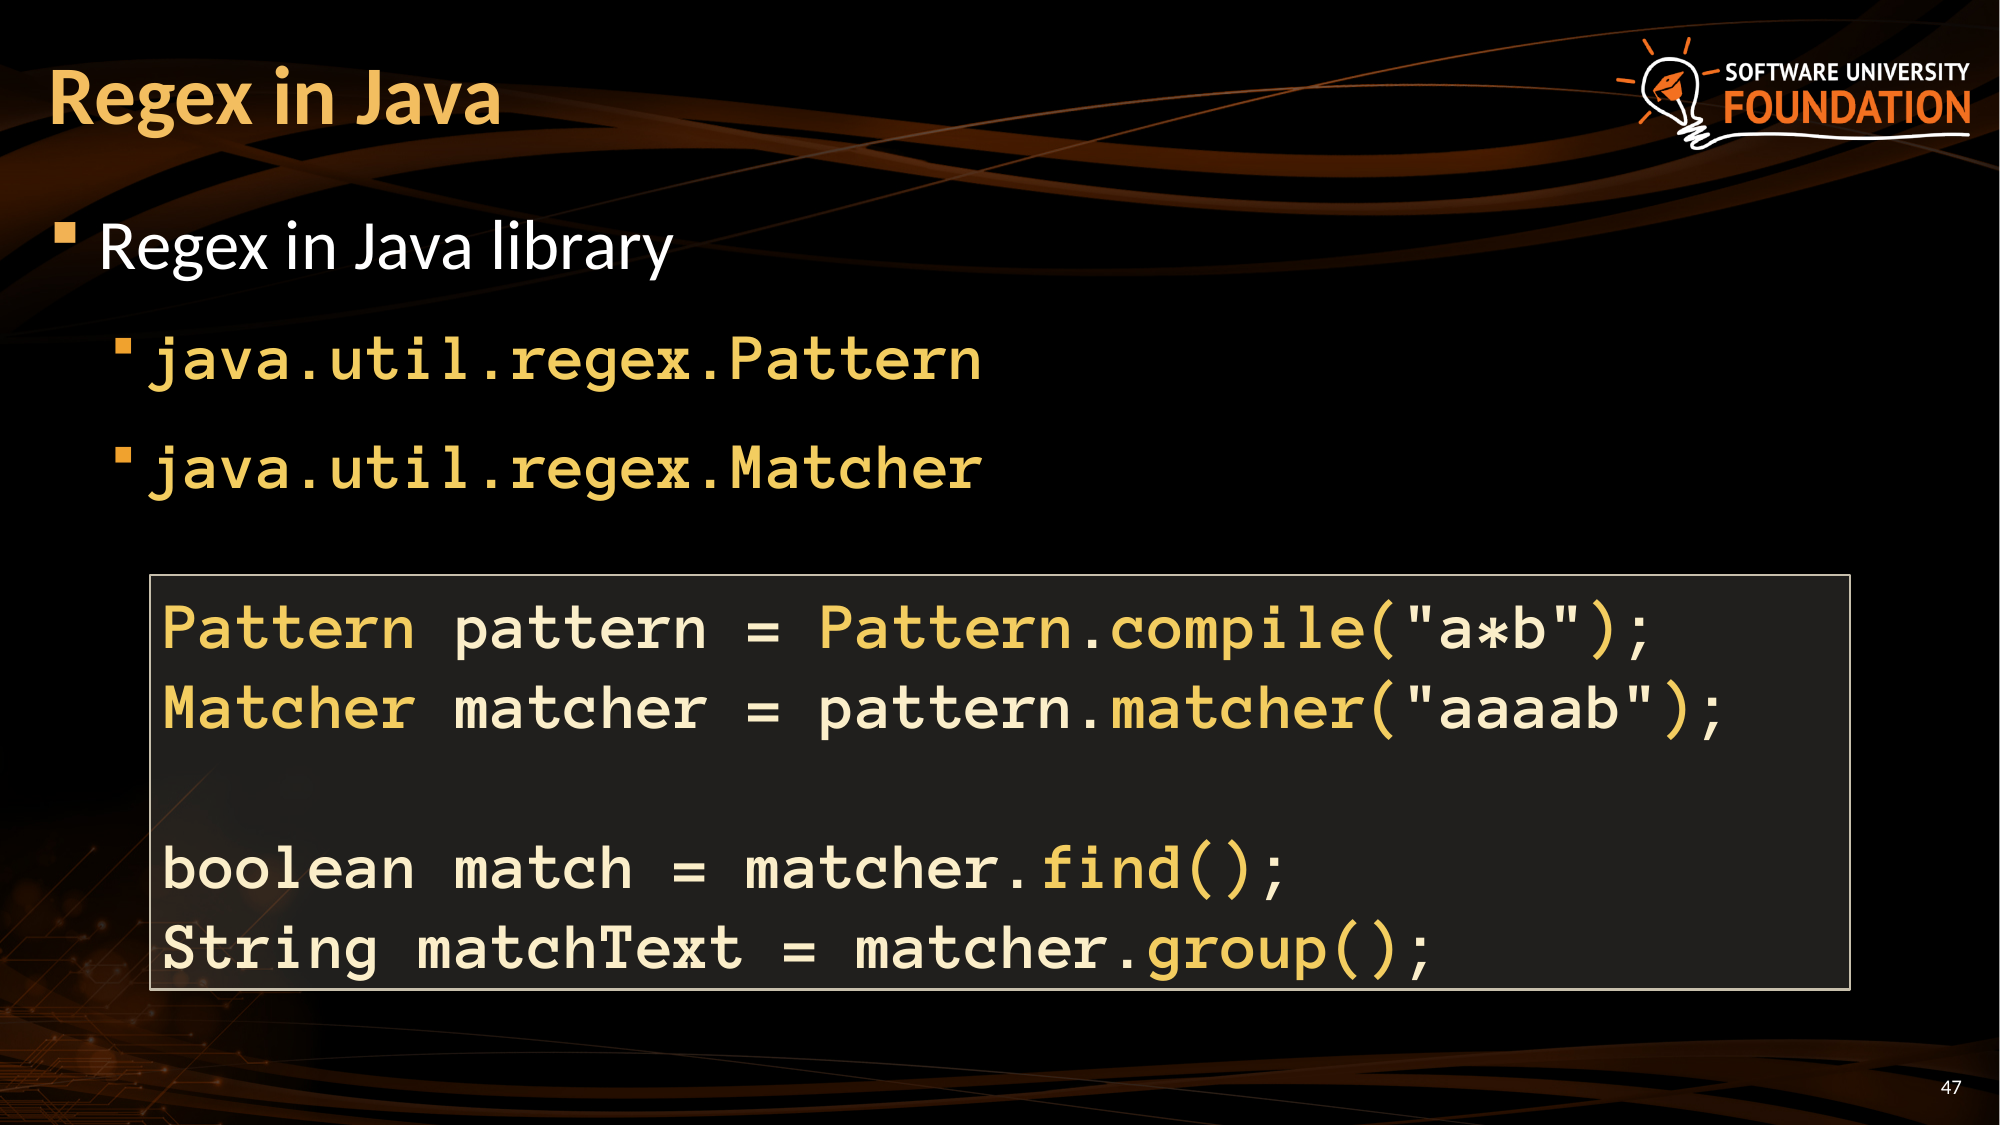

# Regex in Java
Regex in Java library
java.util.regex.Pattern
java.util.regex.Matcher

Pattern pattern = Pattern.compile("a*b");
Matcher matcher = pattern.matcher("aaaab");

boolean match = matcher.find();
String matchText = matcher.group();
47